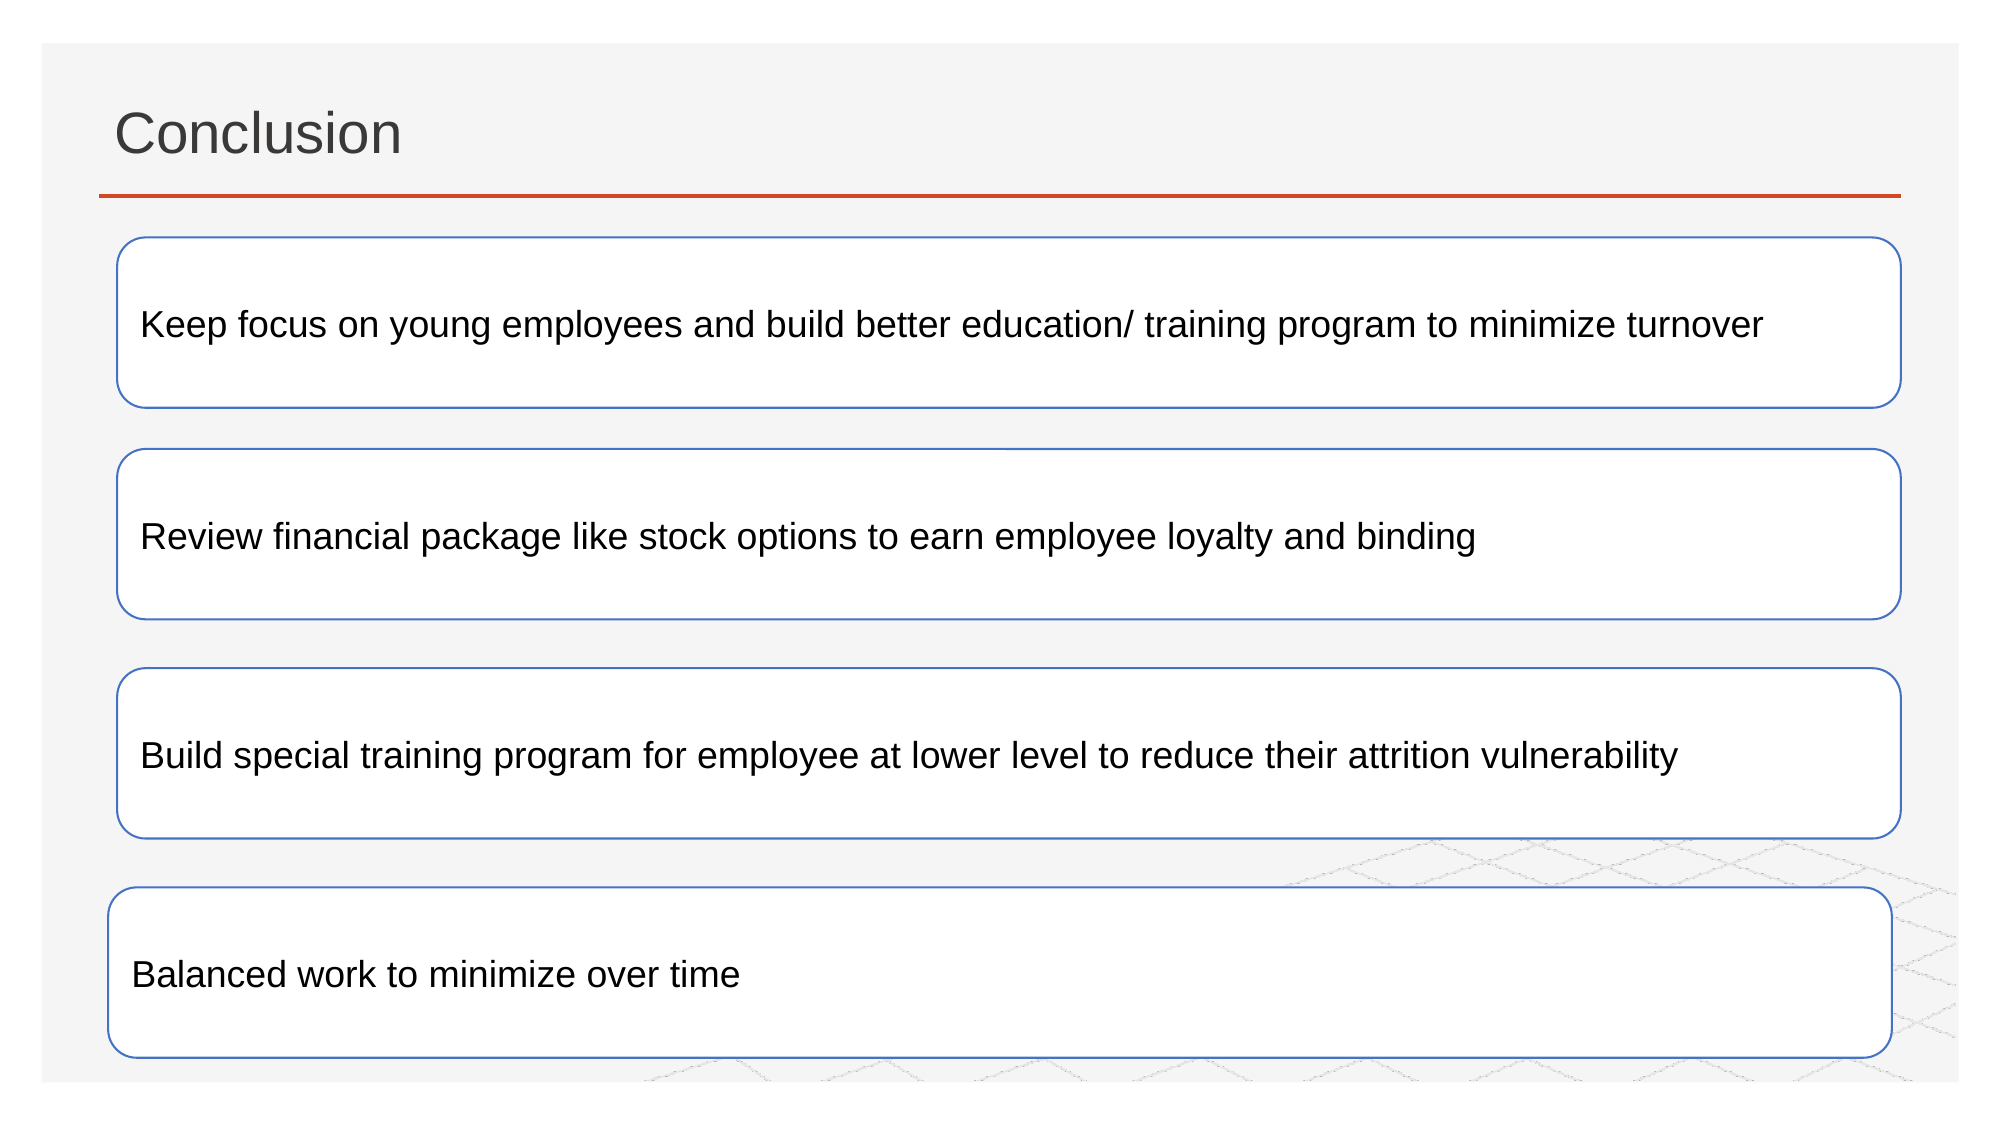

# Conclusion
Keep focus on young employees and build better education/ training program to minimize turnover
Review financial package like stock options to earn employee loyalty and binding
Build special training program for employee at lower level to reduce their attrition vulnerability
Balanced work to minimize over time